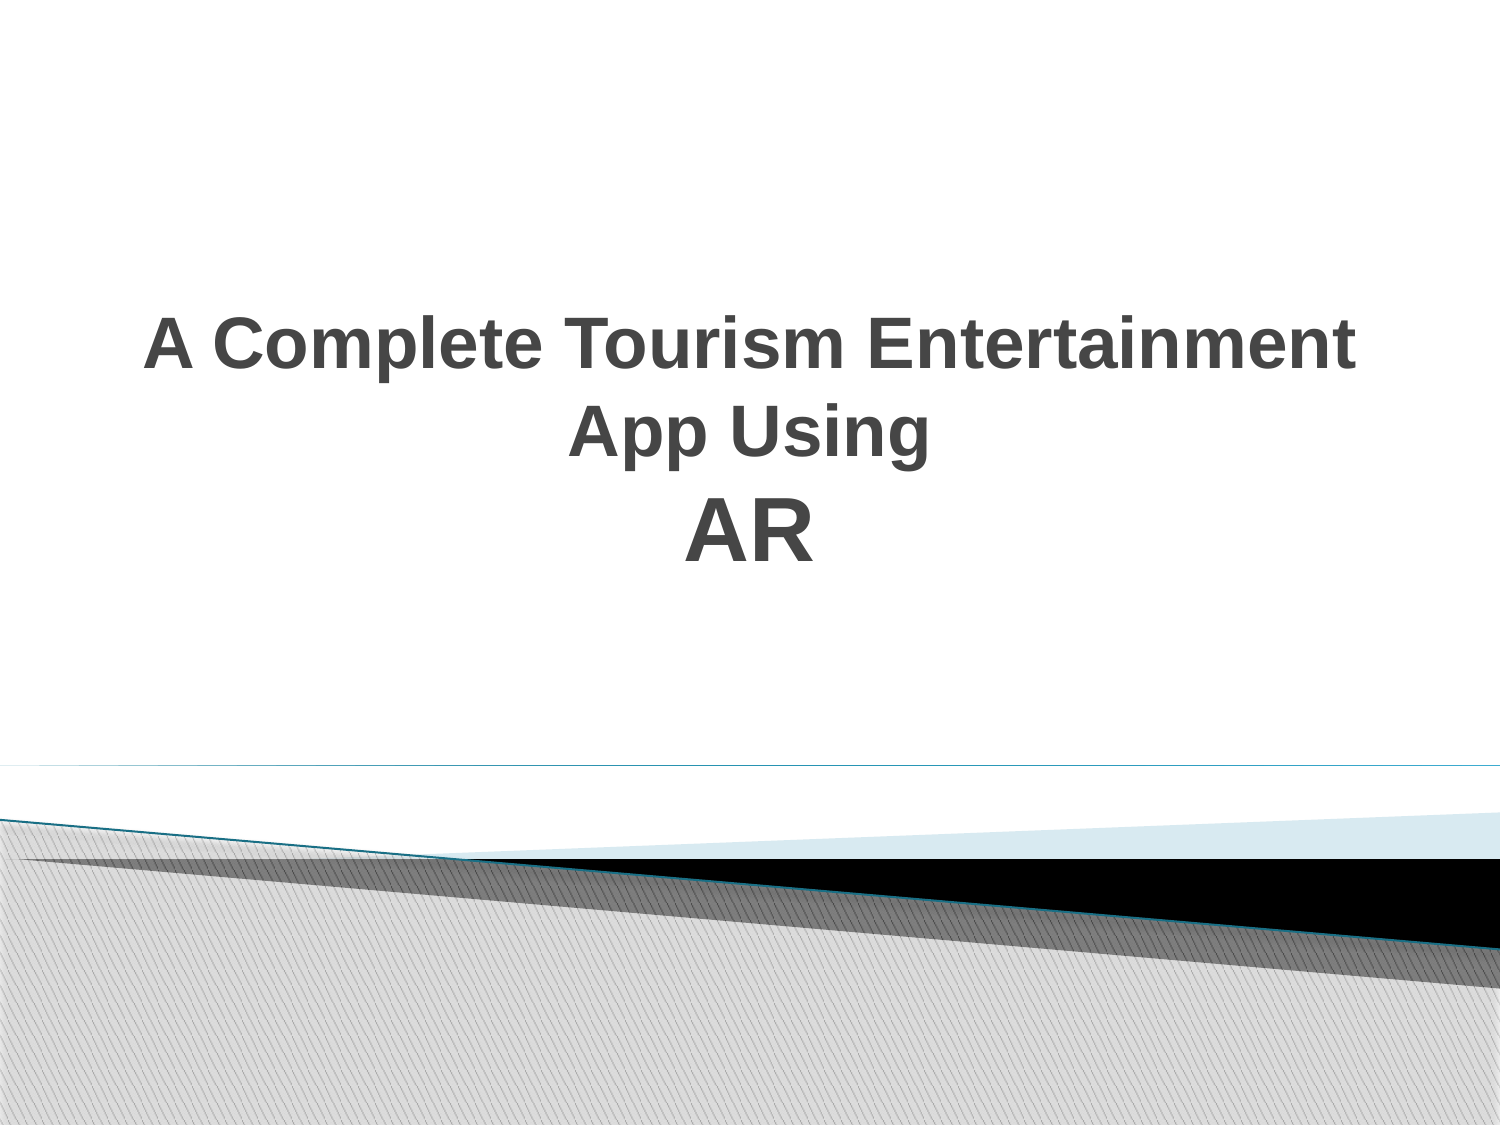

# A Complete Tourism Entertainment App Using AR